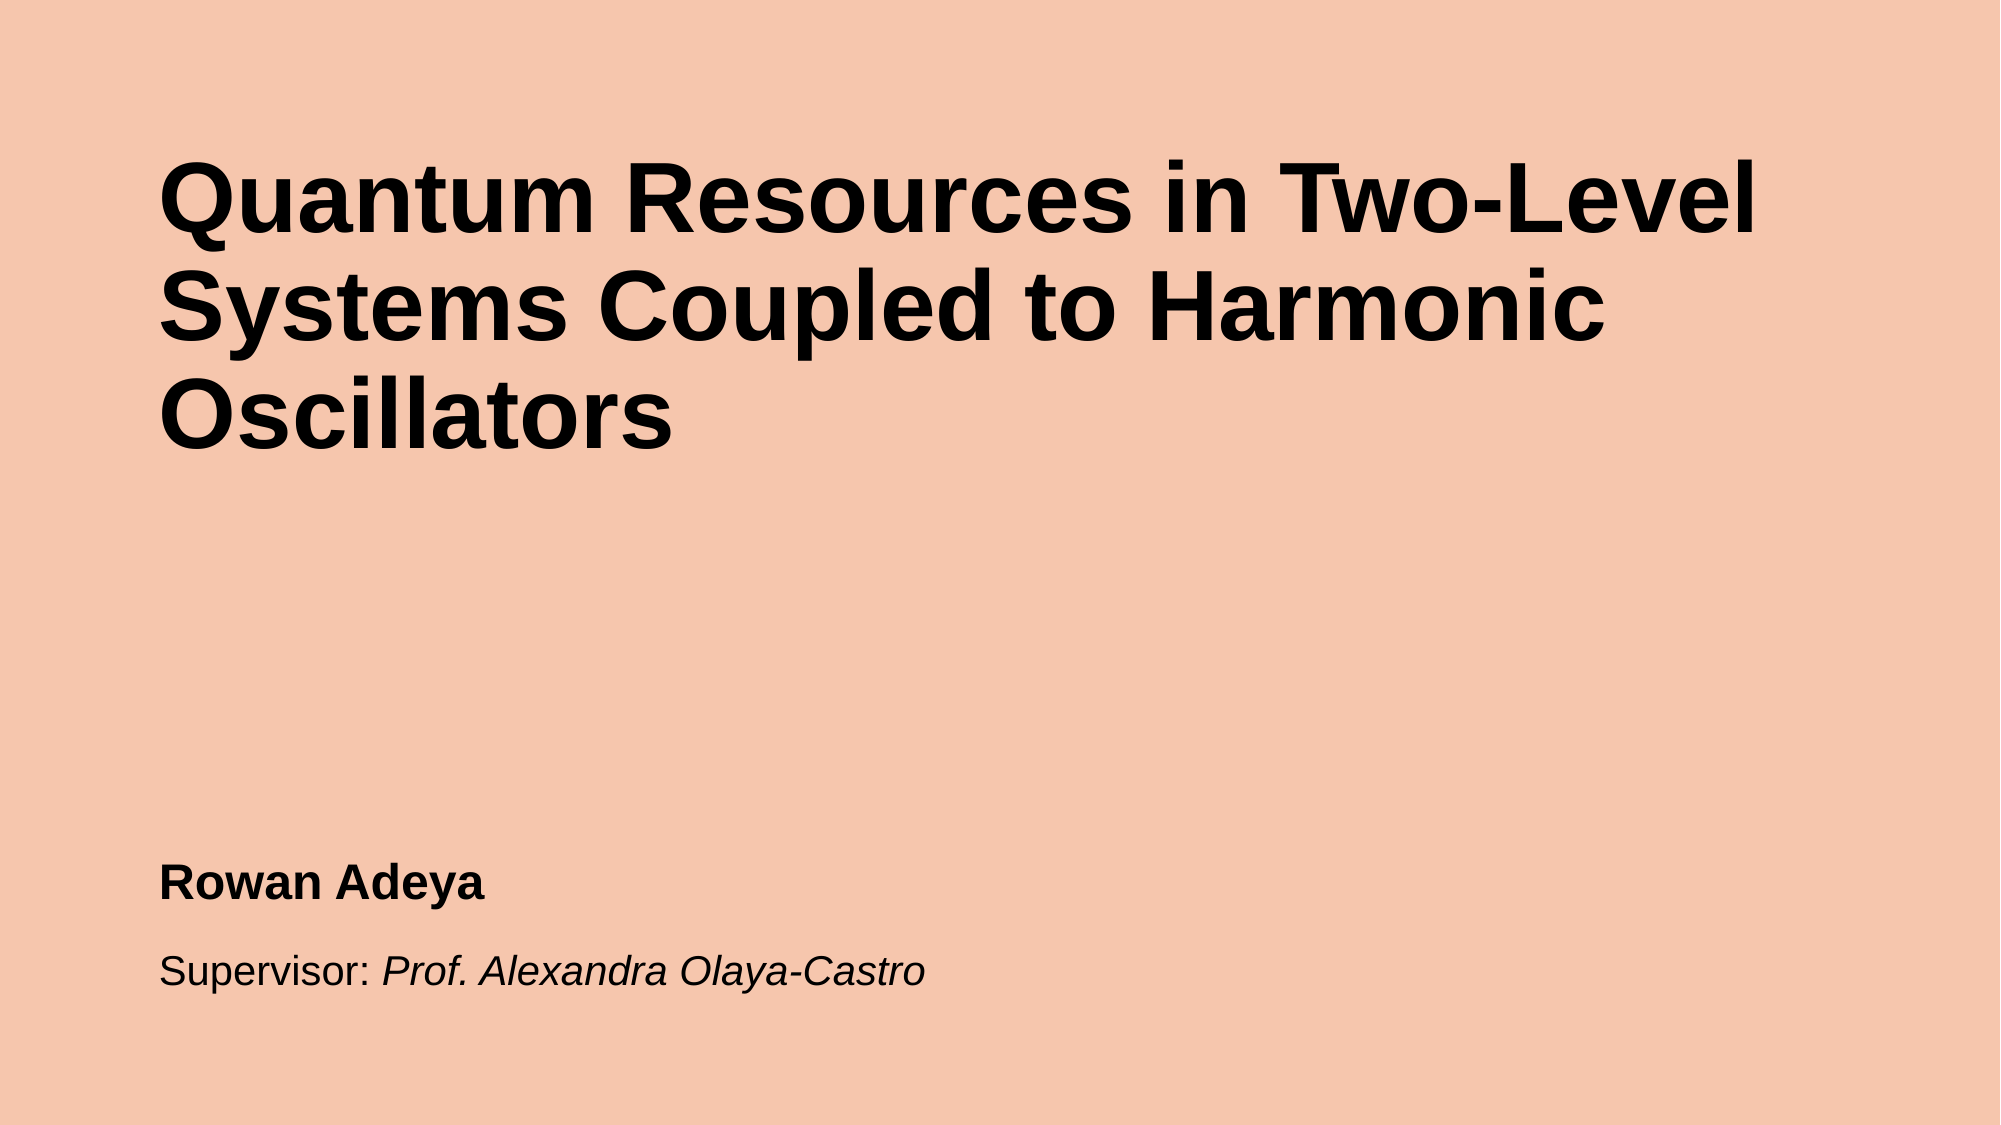

# Quantum Resources in Two-Level Systems Coupled to Harmonic Oscillators
Rowan Adeya

Supervisor: Prof. Alexandra Olaya-Castro